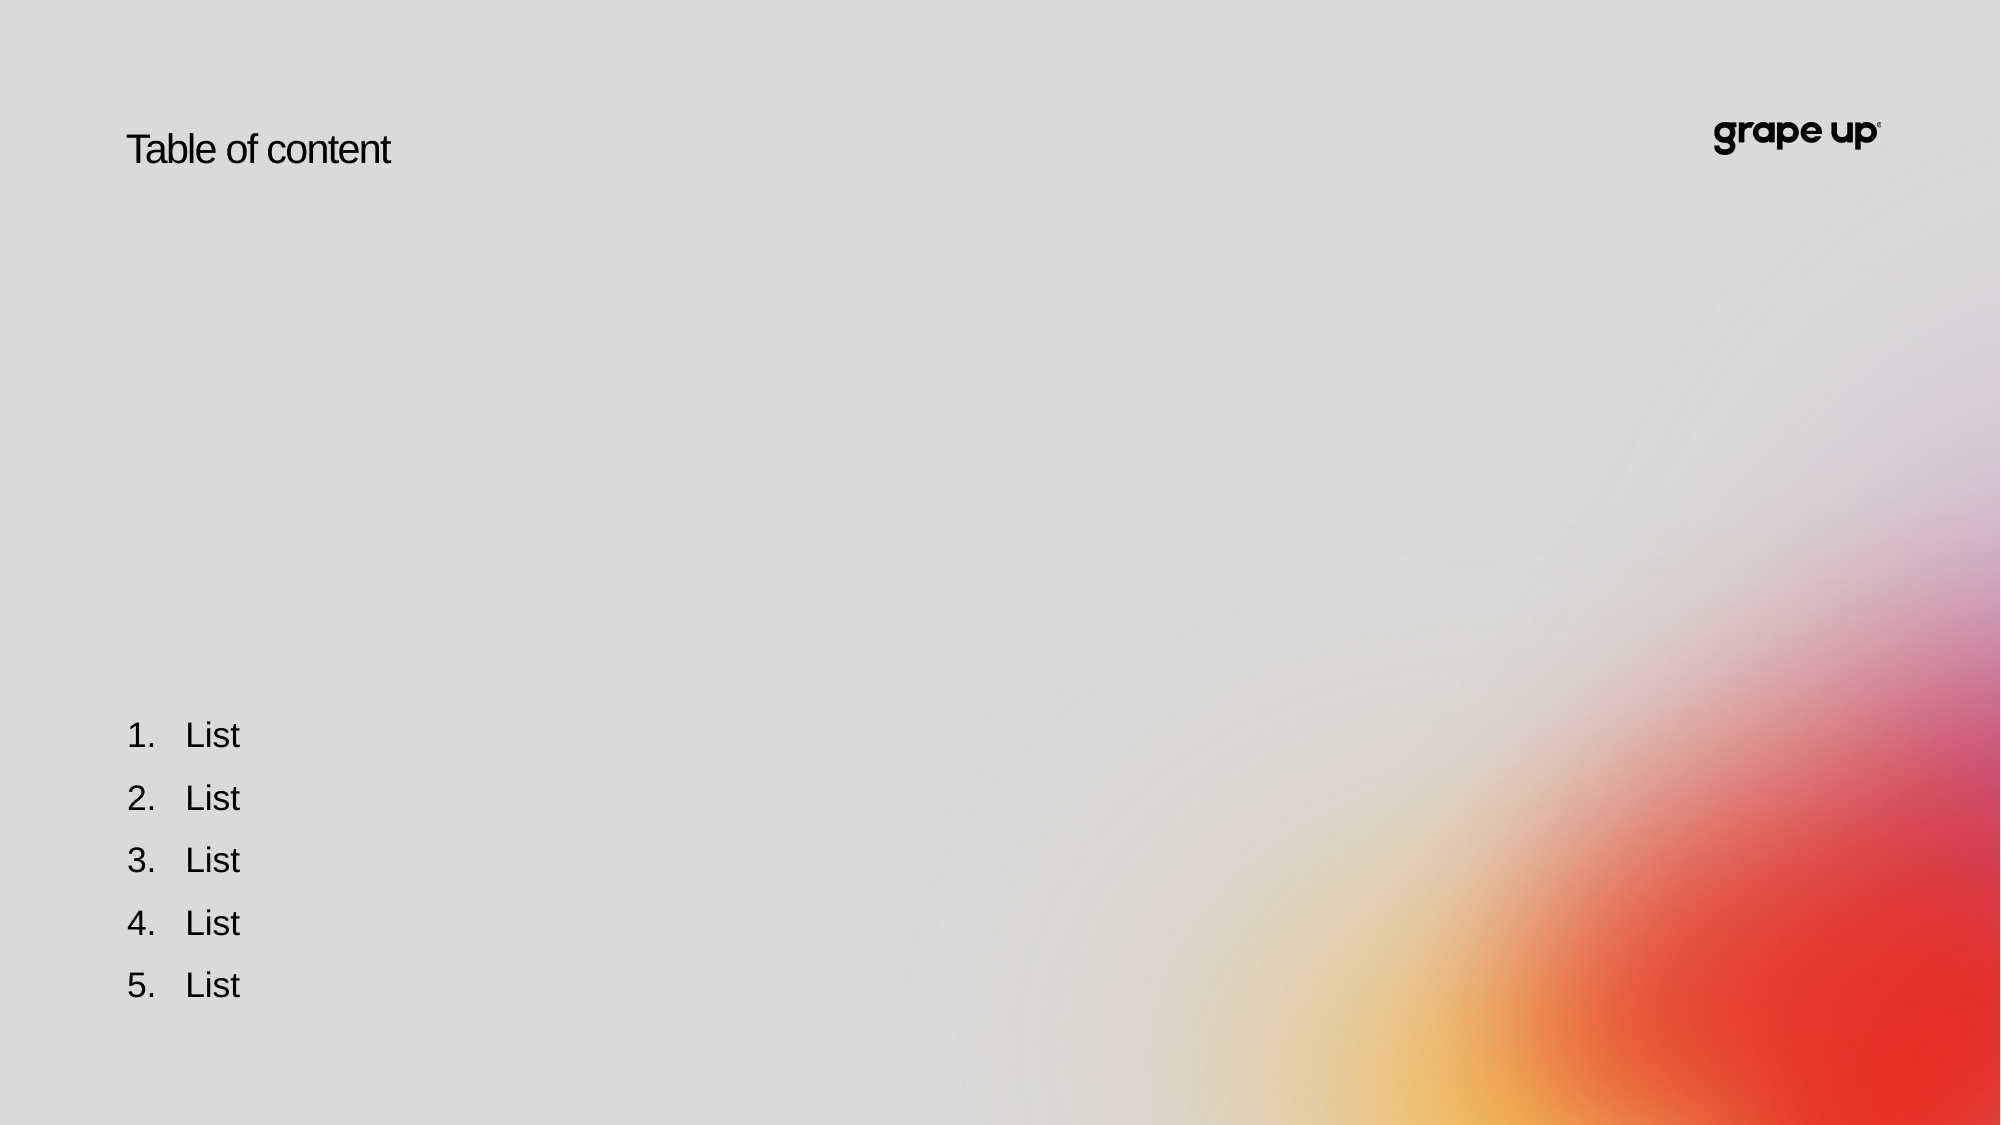

# Table of content

List
List
List
List
List